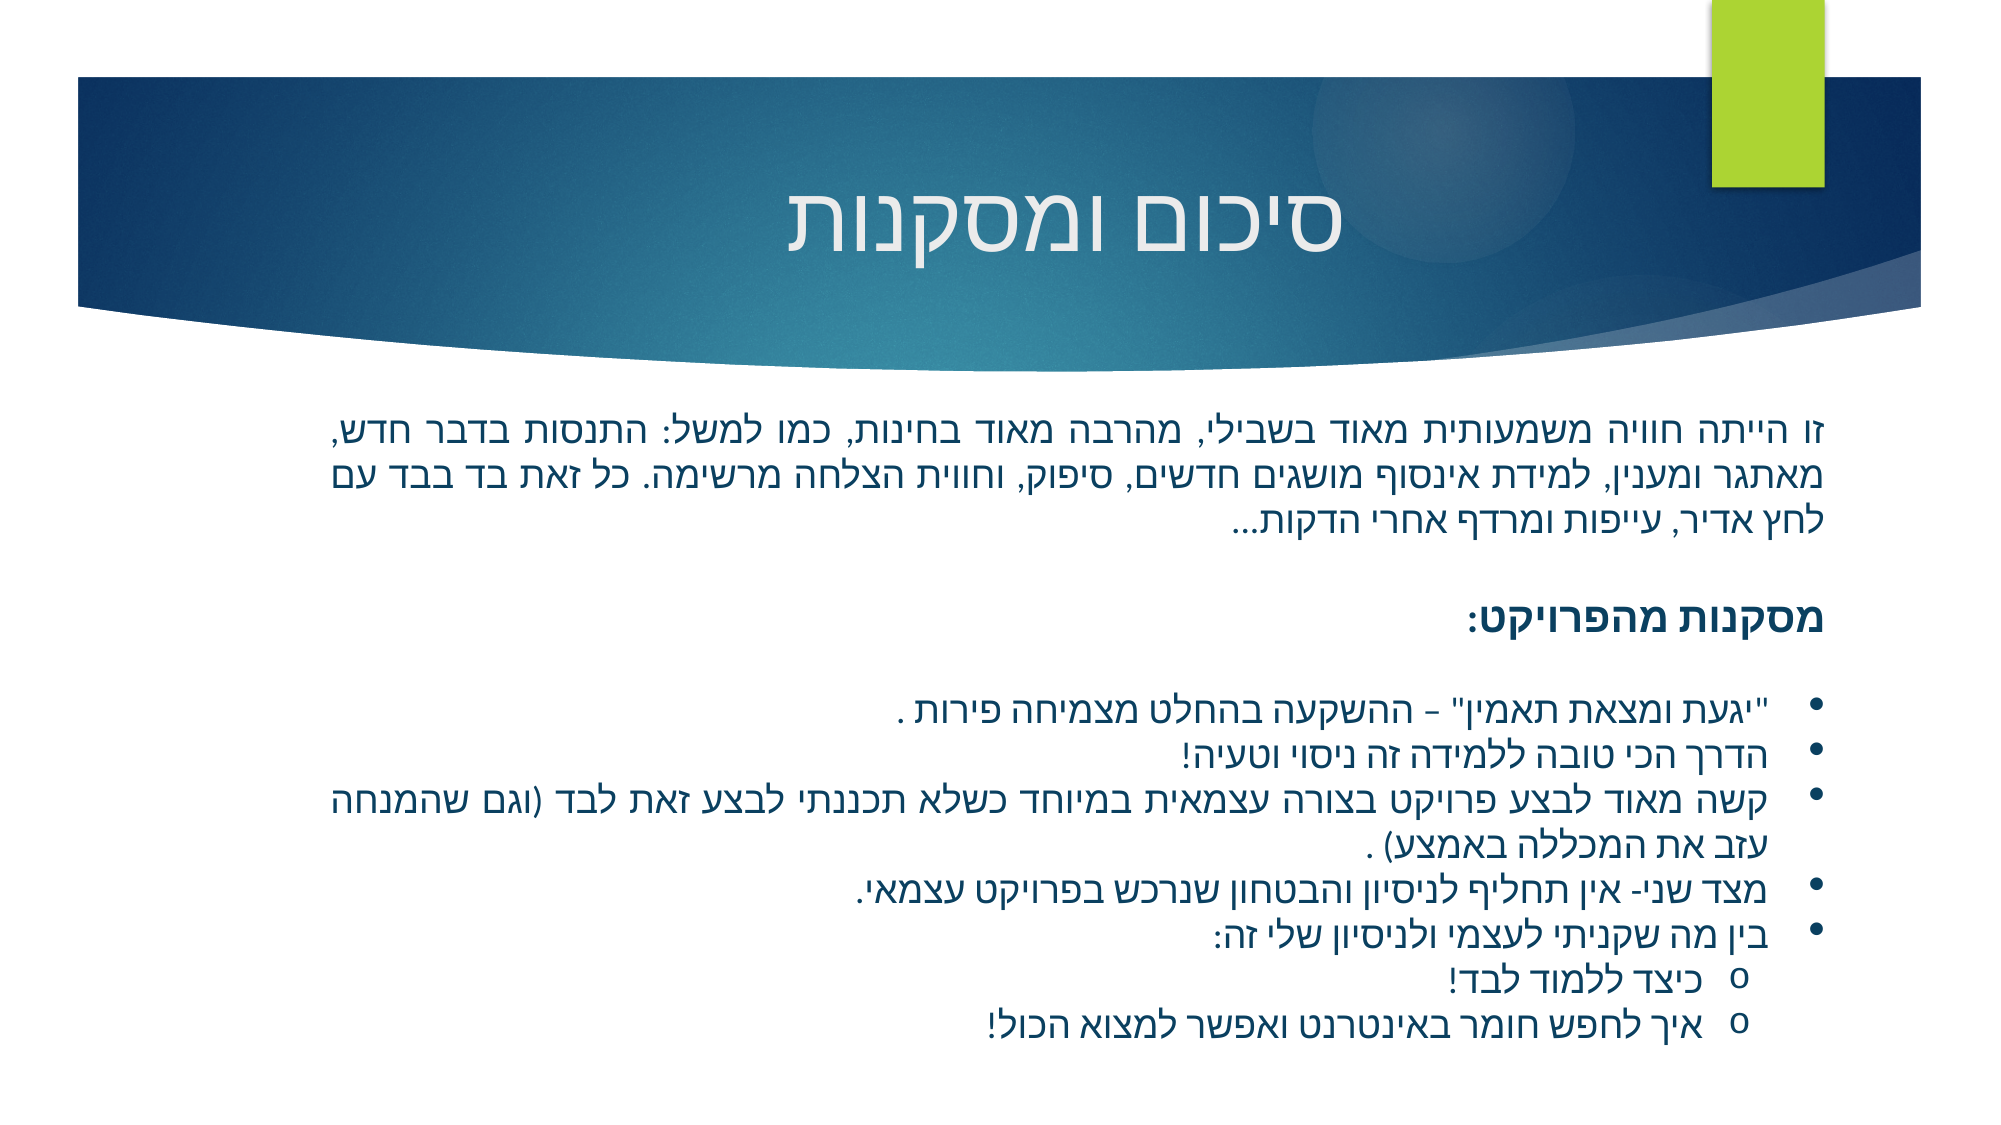

# סיכום ומסקנות

זו הייתה חוויה משמעותית מאוד בשבילי, מהרבה מאוד בחינות, כמו למשל: התנסות בדבר חדש, מאתגר ומענין, למידת אינסוף מושגים חדשים, סיפוק, וחווית הצלחה מרשימה. כל זאת בד בבד עם לחץ אדיר, עייפות ומרדף אחרי הדקות...

מסקנות מהפרויקט:

"יגעת ומצאת תאמין" – ההשקעה בהחלט מצמיחה פירות .
הדרך הכי טובה ללמידה זה ניסוי וטעיה!
קשה מאוד לבצע פרויקט בצורה עצמאית במיוחד כשלא תכננתי לבצע זאת לבד (וגם שהמנחה עזב את המכללה באמצע) .
מצד שני- אין תחליף לניסיון והבטחון שנרכש בפרויקט עצמאי.
בין מה שקניתי לעצמי ולניסיון שלי זה:
כיצד ללמוד לבד!
איך לחפש חומר באינטרנט ואפשר למצוא הכול!